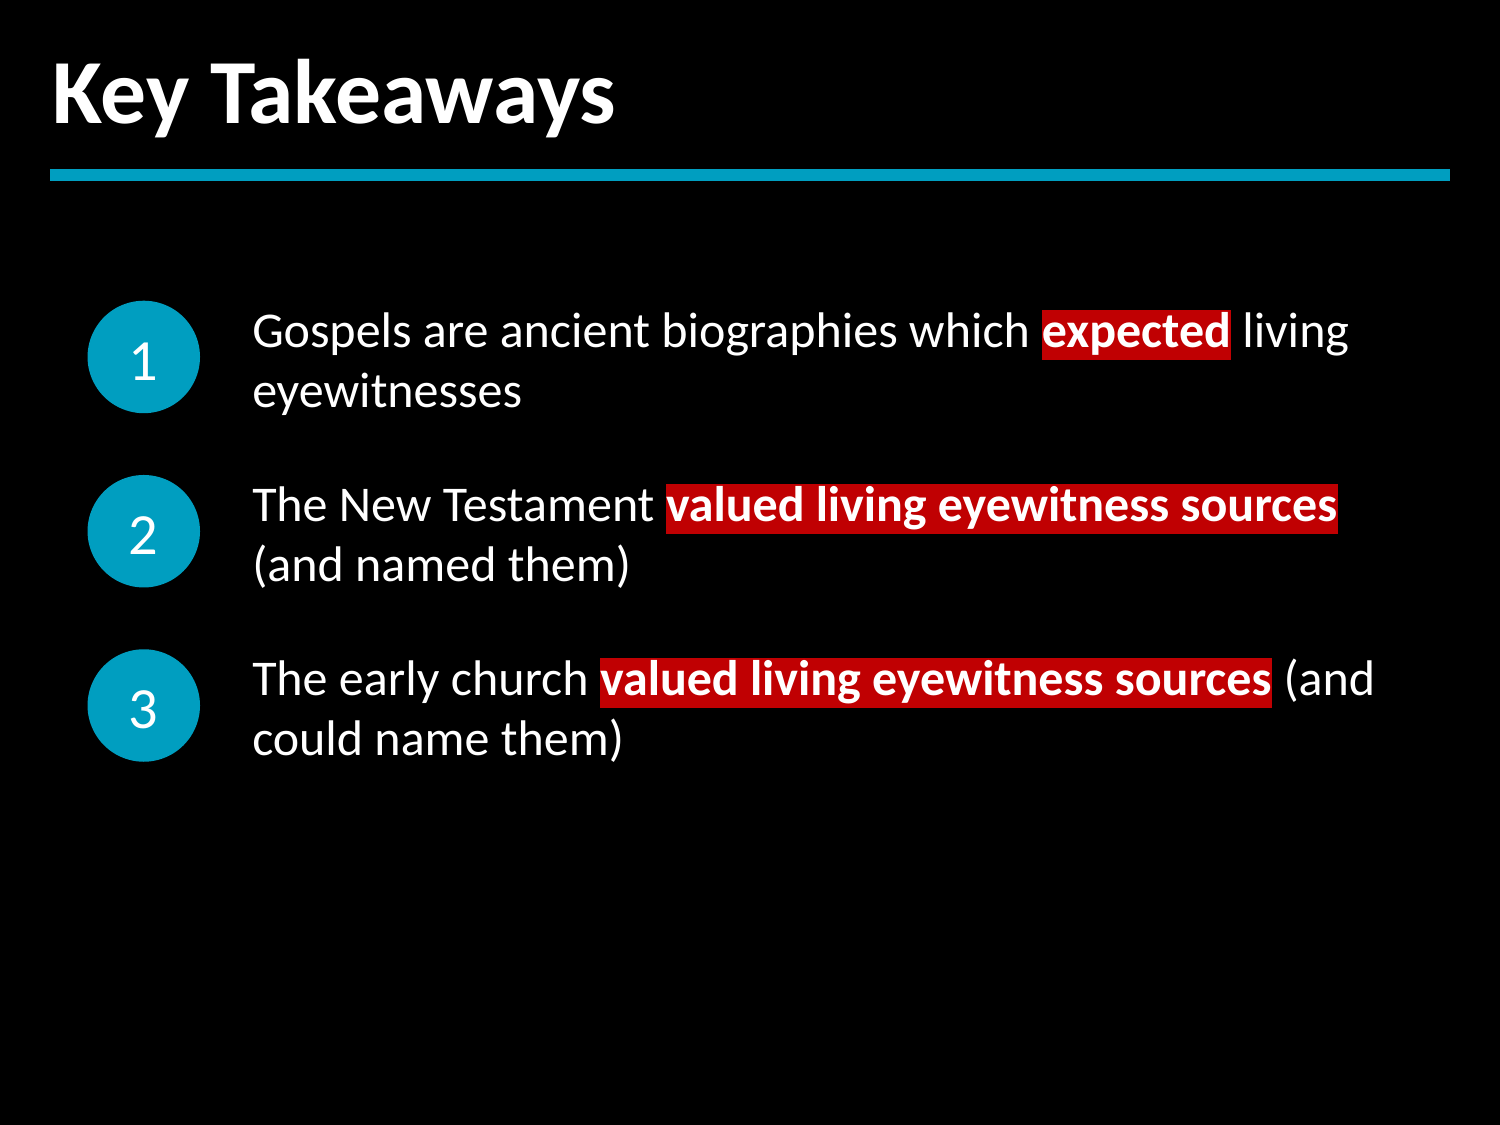

Key Takeaways
1
Gospels are ancient biographies which expected living eyewitnesses
2
The New Testament valued living eyewitness sources (and named them)
3
The early church valued living eyewitness sources (and could name them)